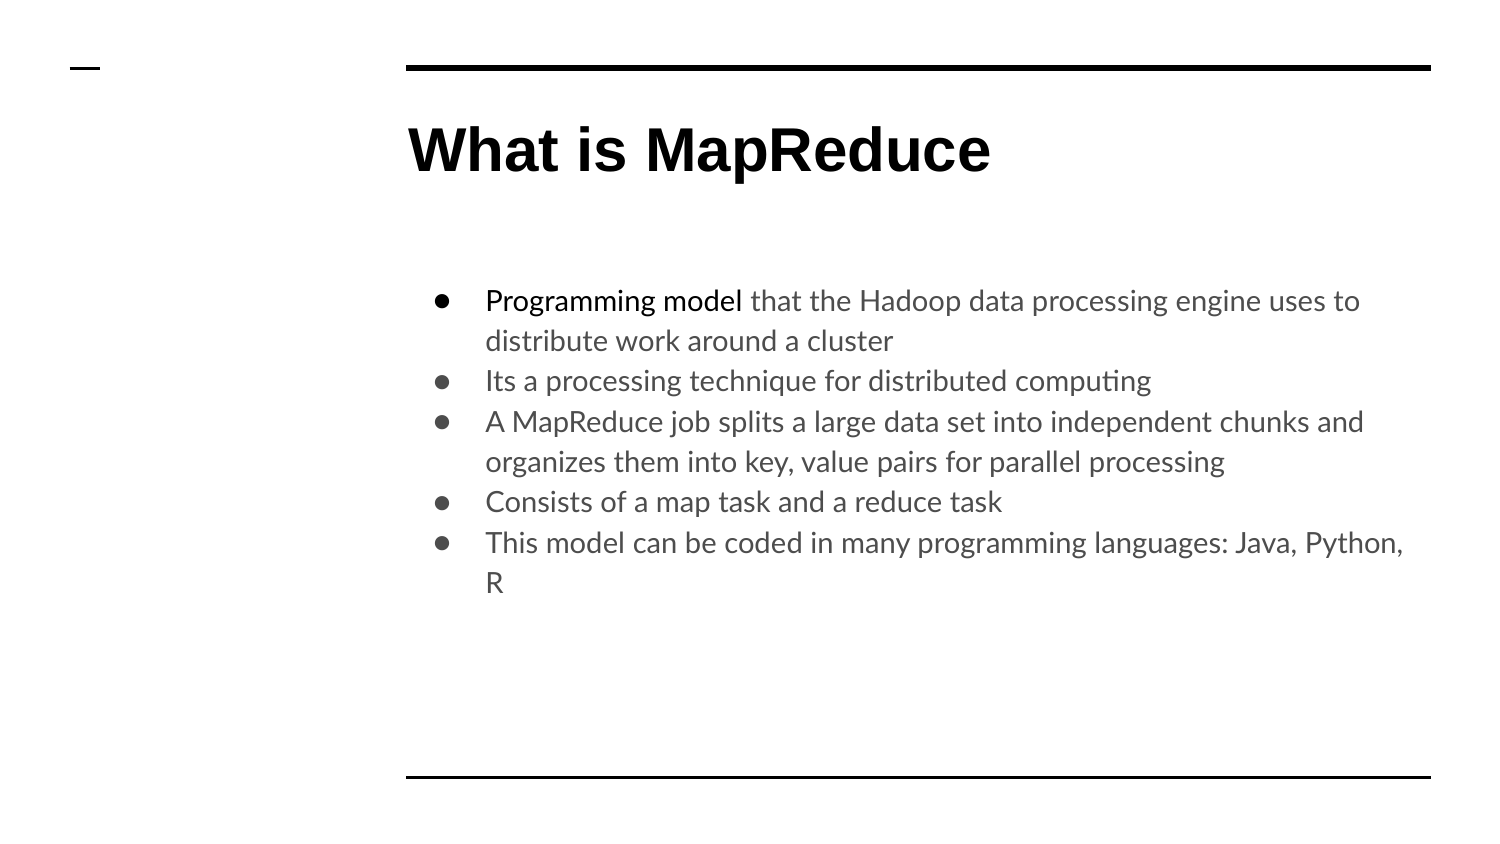

# What is MapReduce
Programming model that the Hadoop data processing engine uses to distribute work around a cluster
Its a processing technique for distributed computing
A MapReduce job splits a large data set into independent chunks and organizes them into key, value pairs for parallel processing
Consists of a map task and a reduce task
This model can be coded in many programming languages: Java, Python, R